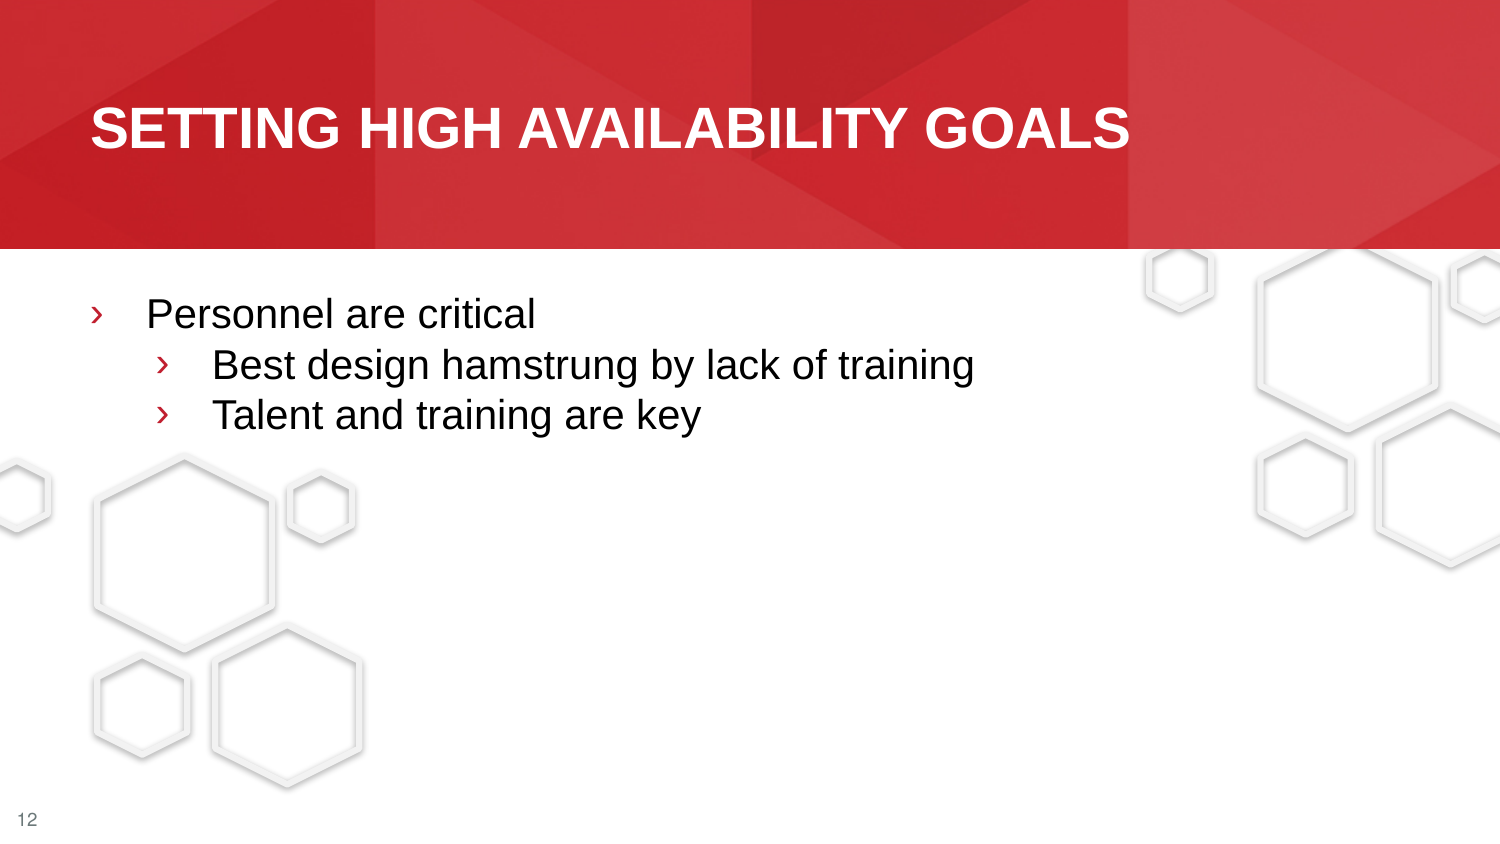

# Setting high availability goals
Personnel are critical
Best design hamstrung by lack of training
Talent and training are key
12